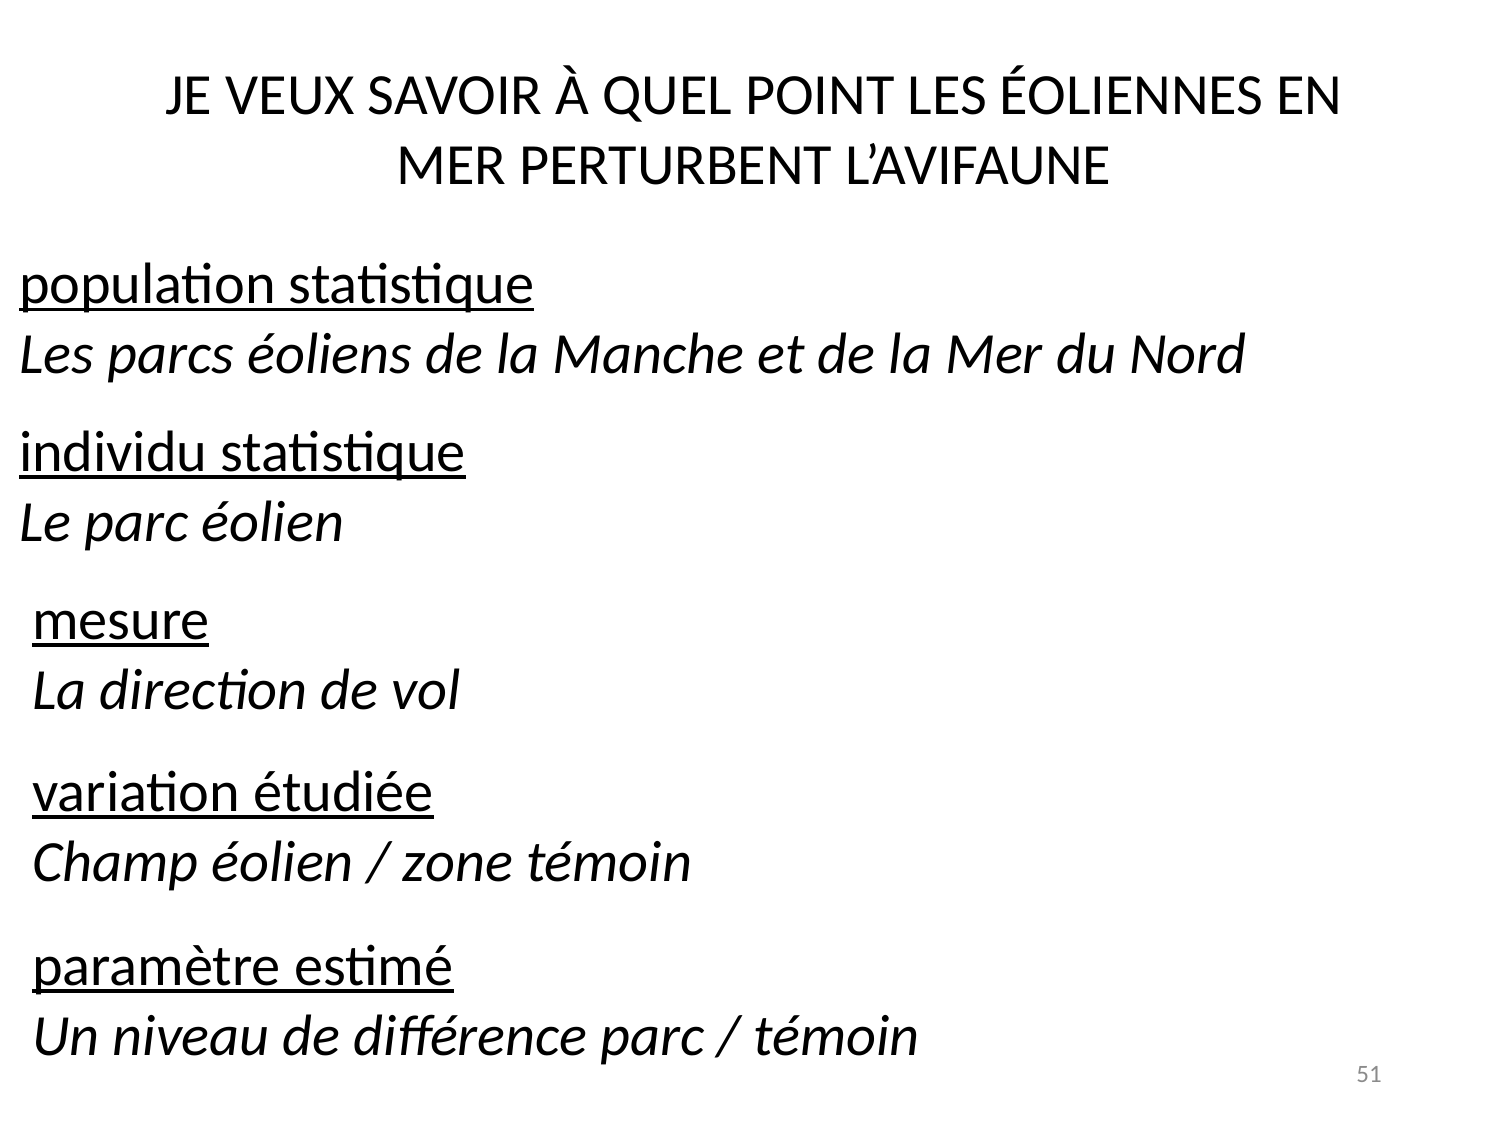

Je veux savoir à quel point les éoliennes en mer perturbent l’avifaune
population statistique
Les parcs éoliens de la Manche et de la Mer du Nord
individu statistique
Le parc éolien
mesure
La direction de vol
variation étudiée
Champ éolien / zone témoin
paramètre estimé
Un niveau de différence parc / témoin
51